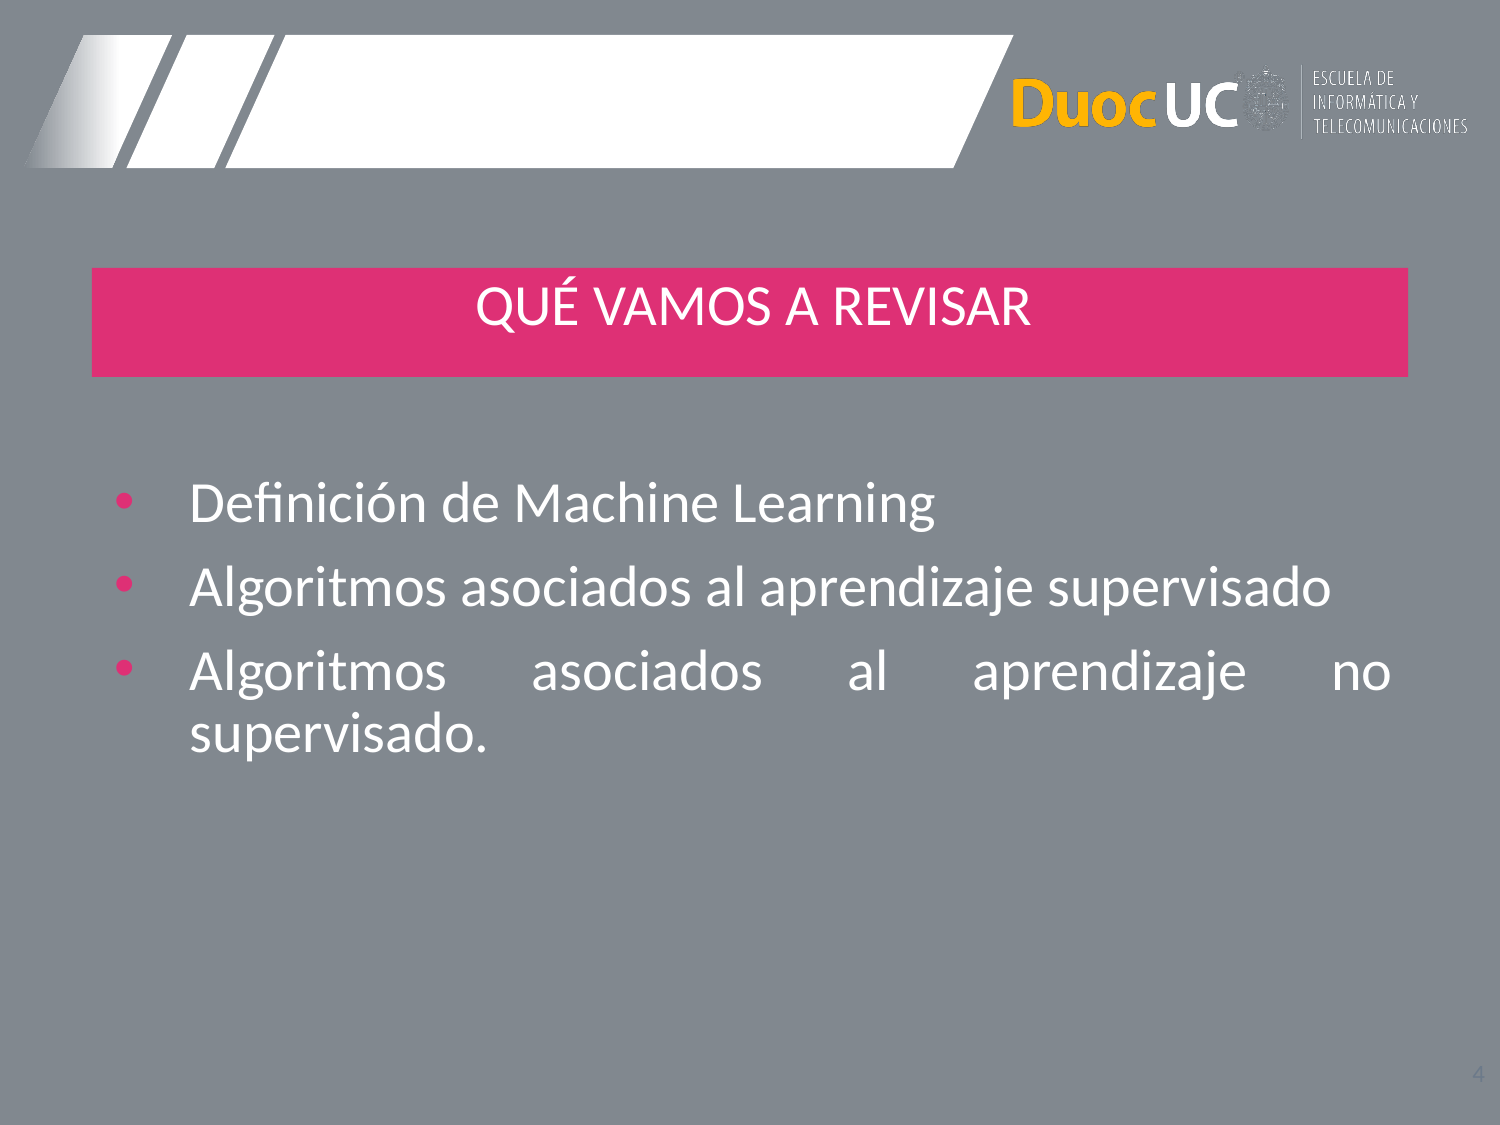

QUÉ VAMOS A REVISAR
Definición de Machine Learning
Algoritmos asociados al aprendizaje supervisado
Algoritmos asociados al aprendizaje no supervisado.
4